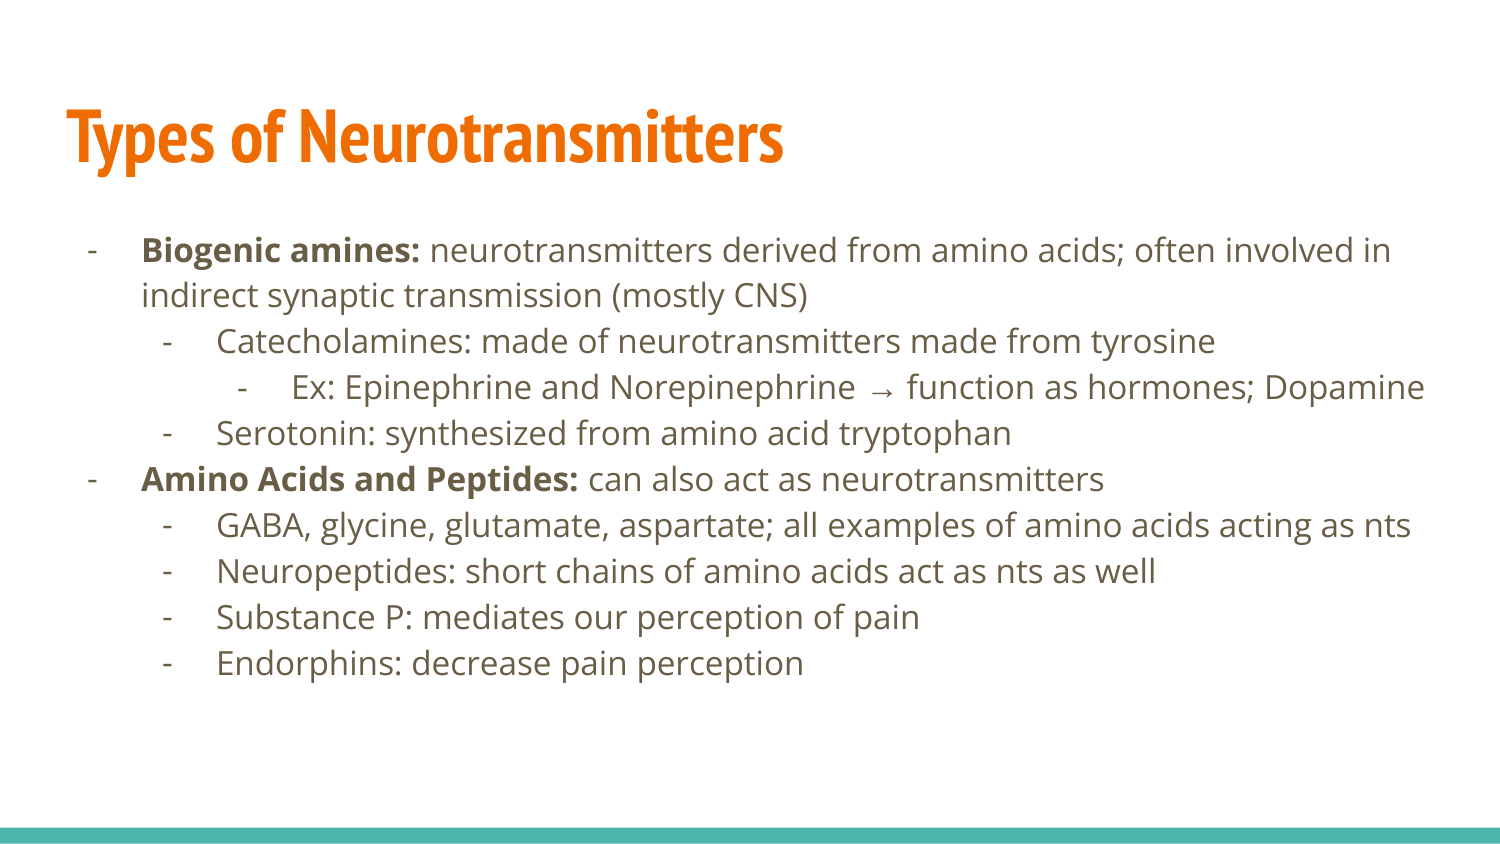

# Types of Neurotransmitters
Biogenic amines: neurotransmitters derived from amino acids; often involved in indirect synaptic transmission (mostly CNS)
Catecholamines: made of neurotransmitters made from tyrosine
Ex: Epinephrine and Norepinephrine → function as hormones; Dopamine
Serotonin: synthesized from amino acid tryptophan
Amino Acids and Peptides: can also act as neurotransmitters
GABA, glycine, glutamate, aspartate; all examples of amino acids acting as nts
Neuropeptides: short chains of amino acids act as nts as well
Substance P: mediates our perception of pain
Endorphins: decrease pain perception